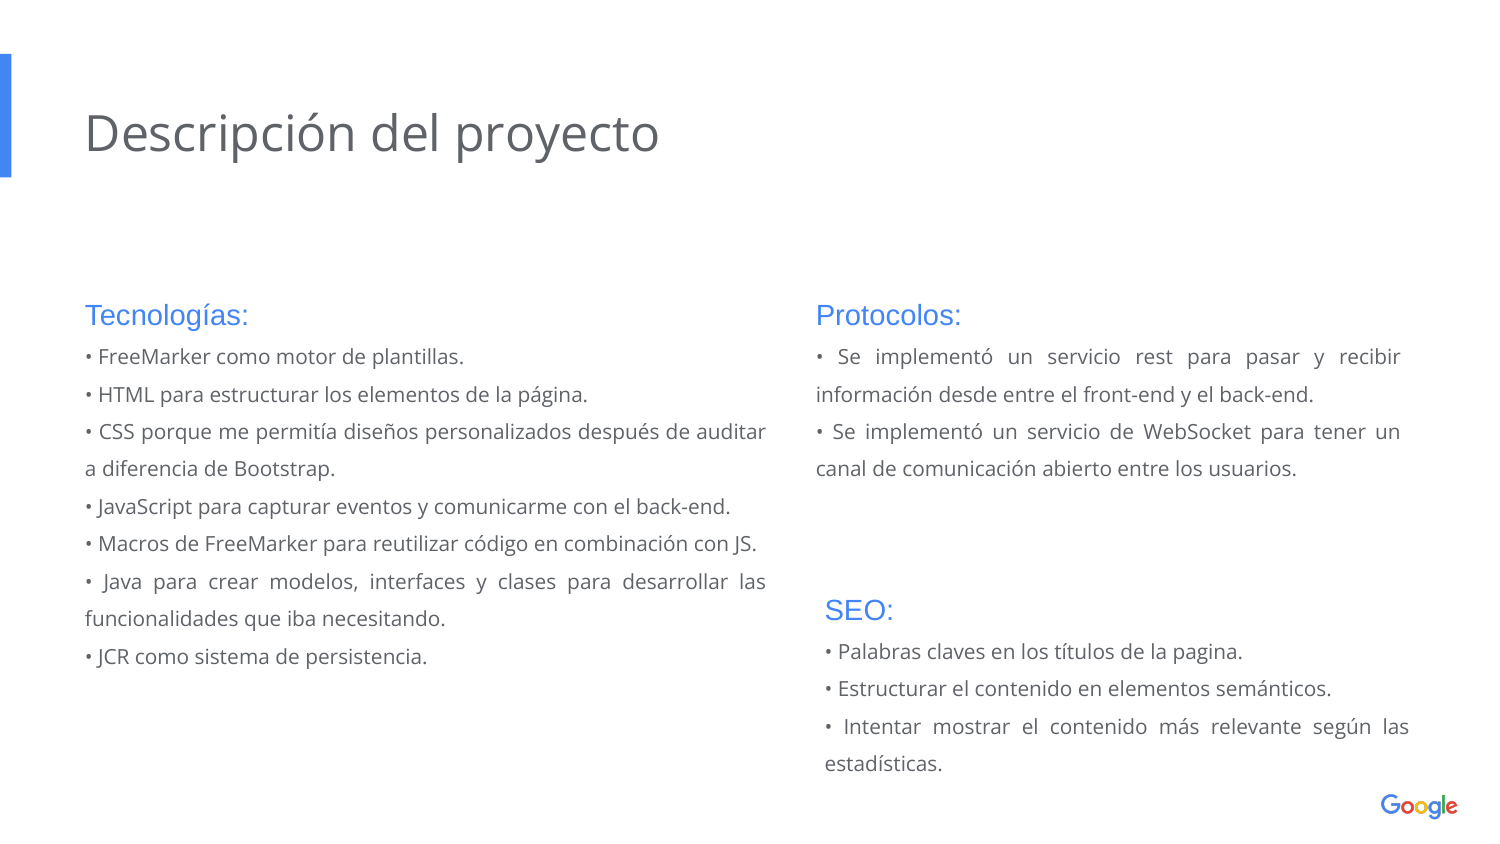

Descripción del proyecto

Tecnologías:
• FreeMarker como motor de plantillas.
• HTML para estructurar los elementos de la página.
• CSS porque me permitía diseños personalizados después de auditar a diferencia de Bootstrap.
• JavaScript para capturar eventos y comunicarme con el back-end.
• Macros de FreeMarker para reutilizar código en combinación con JS.
• Java para crear modelos, interfaces y clases para desarrollar las funcionalidades que iba necesitando.
• JCR como sistema de persistencia.
Protocolos:
• Se implementó un servicio rest para pasar y recibir información desde entre el front-end y el back-end.
• Se implementó un servicio de WebSocket para tener un canal de comunicación abierto entre los usuarios.

SEO:
• Palabras claves en los títulos de la pagina.
• Estructurar el contenido en elementos semánticos.
• Intentar mostrar el contenido más relevante según las estadísticas.